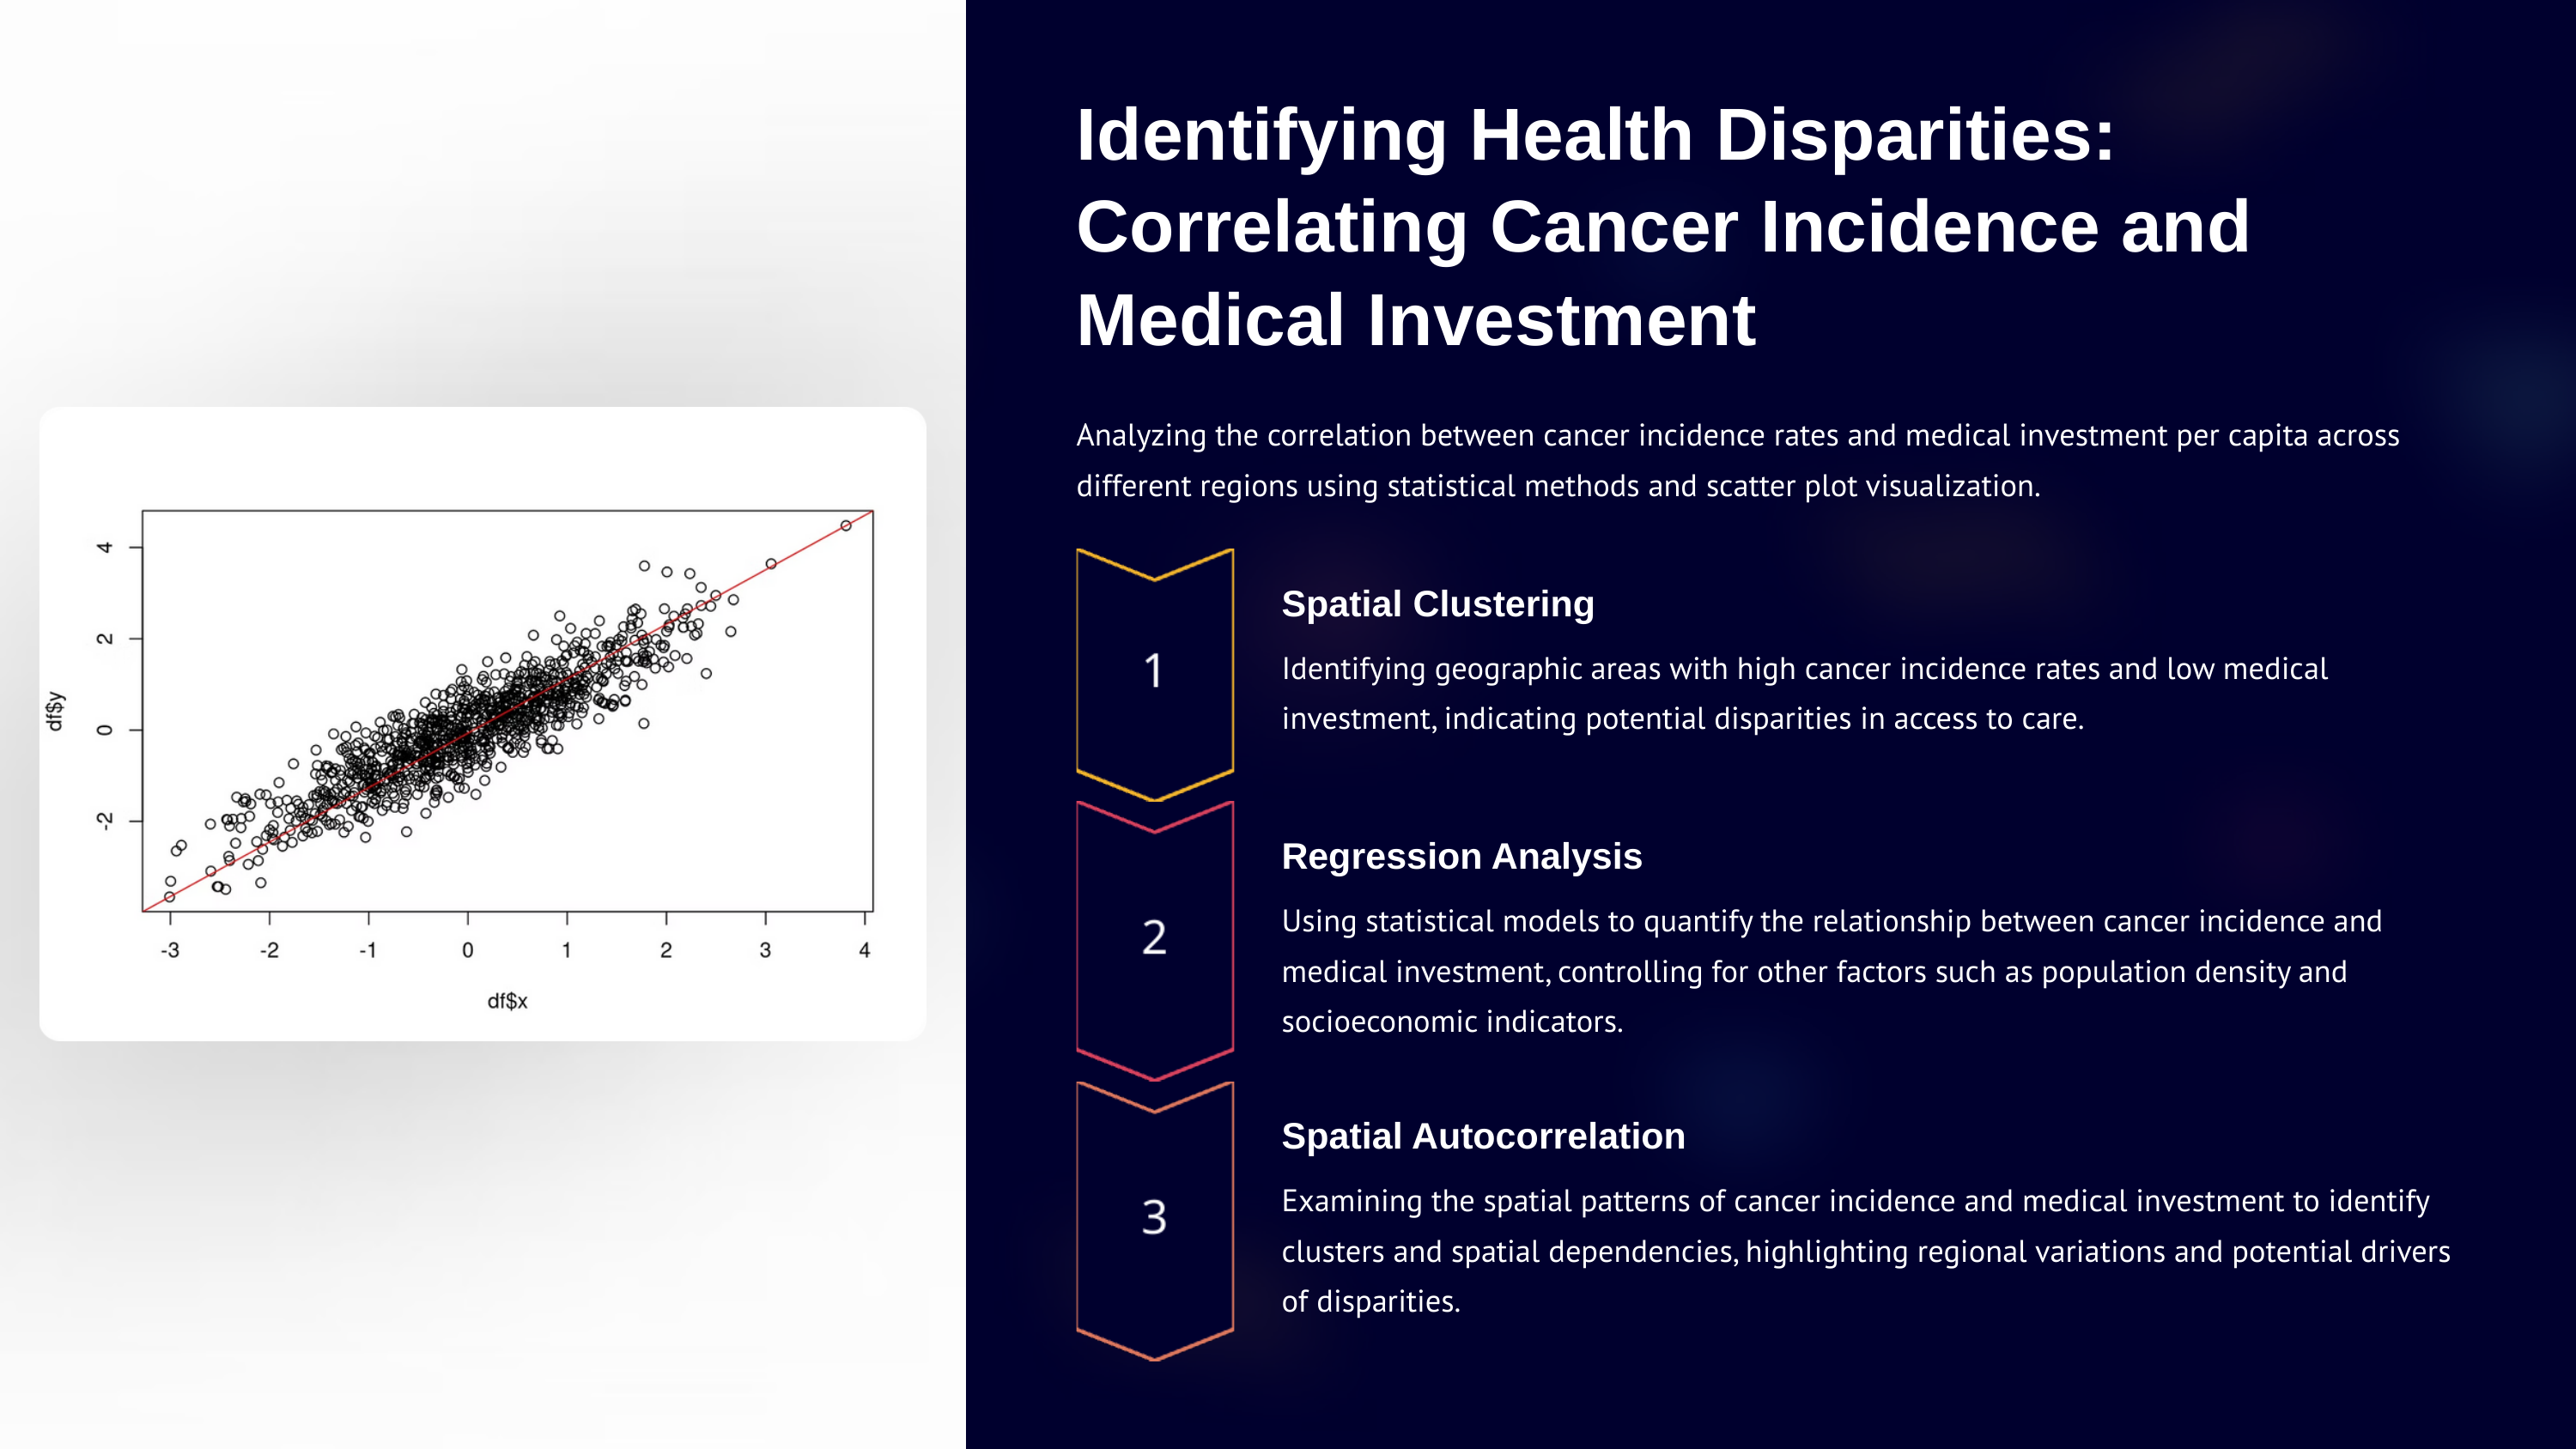

Identifying Health Disparities: Correlating Cancer Incidence and Medical Investment
Analyzing the correlation between cancer incidence rates and medical investment per capita across different regions using statistical methods and scatter plot visualization.

Spatial Clustering
Identifying geographic areas with high cancer incidence rates and low medical investment, indicating potential disparities in access to care.

Regression Analysis
Using statistical models to quantify the relationship between cancer incidence and medical investment, controlling for other factors such as population density and socioeconomic indicators.

Spatial Autocorrelation
Examining the spatial patterns of cancer incidence and medical investment to identify clusters and spatial dependencies, highlighting regional variations and potential drivers of disparities.